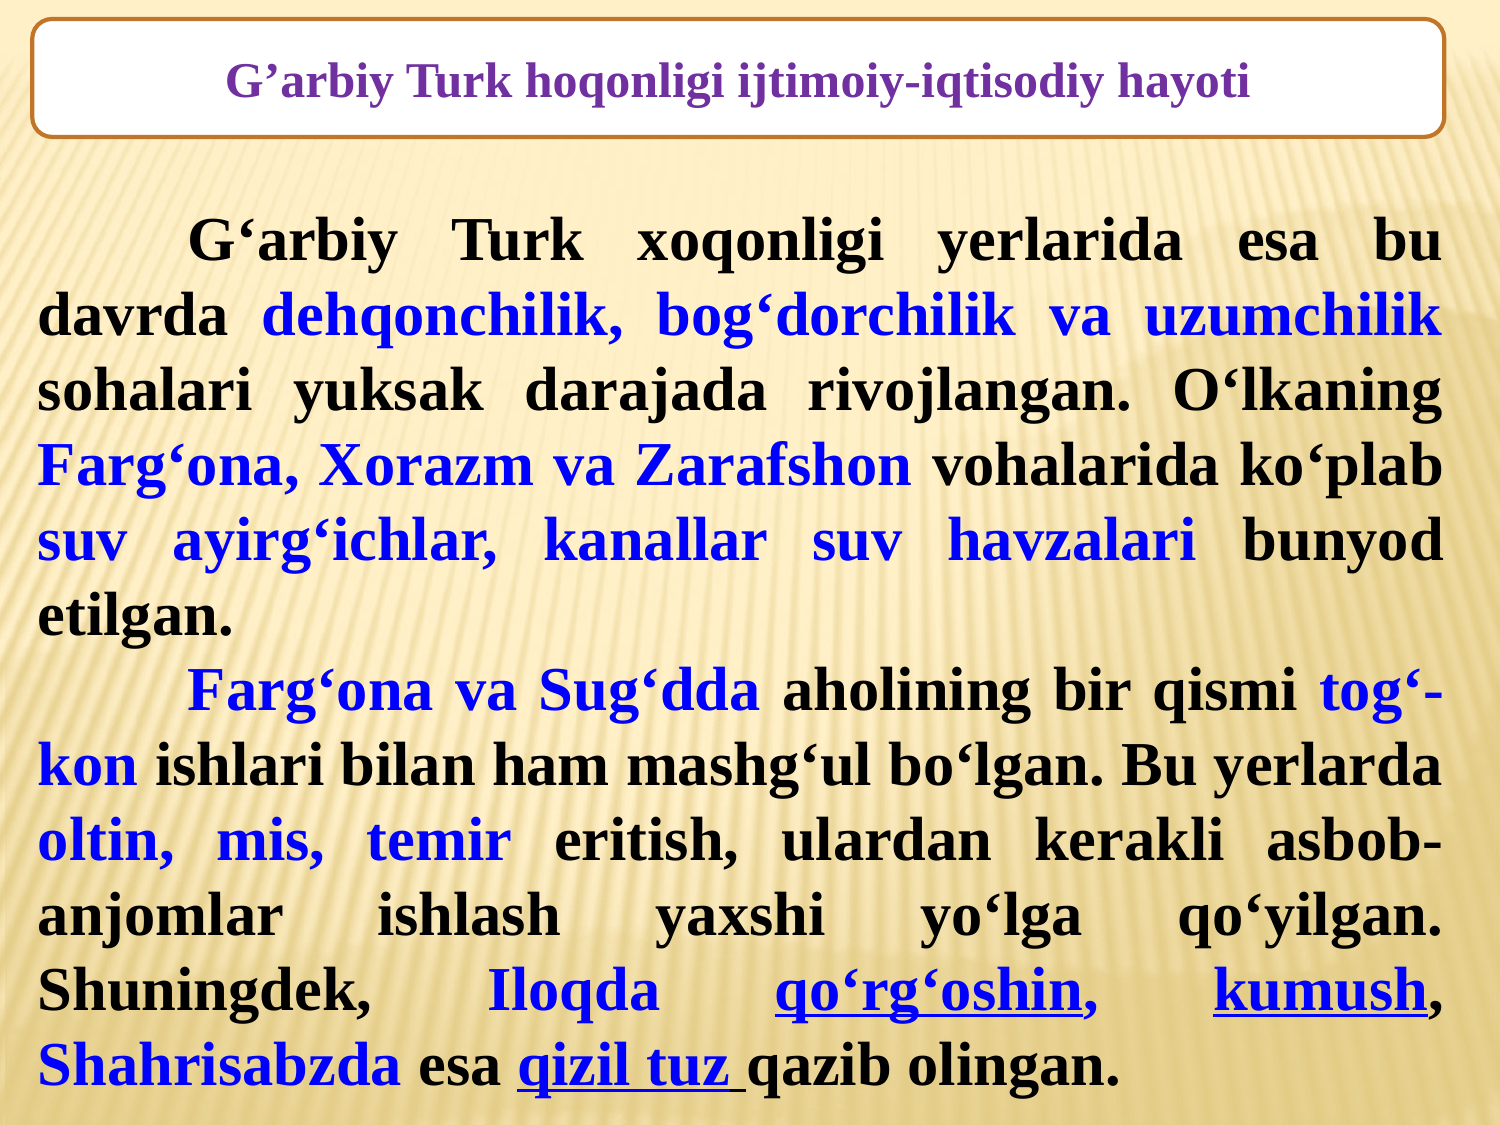

G’arbiy Turk hoqonligi ijtimoiy-iqtisodiy hayoti
	G‘arbiy Turk xoqonligi yerlarida esa bu davrda dehqonchilik, bog‘dorchilik va uzumchilik sohalari yuksak darajada rivojlangan. O‘lkaning Farg‘ona, Xorazm va Zarafshon vohalarida ko‘plab suv ayirg‘ichlar, kanallar suv havzalari bunyod etilgan.
	Farg‘ona va Sug‘dda aholining bir qismi tog‘-kon ishlari bilan ham mashg‘ul bo‘lgan. Bu yerlarda oltin, mis, temir eritish, ulardan kerakli asbob-anjomlar ishlash yaxshi yo‘lga qo‘yilgan. Shuningdek, Iloqda qo‘rg‘oshin, kumush, Shahrisabzda esa qizil tuz qazib olingan.